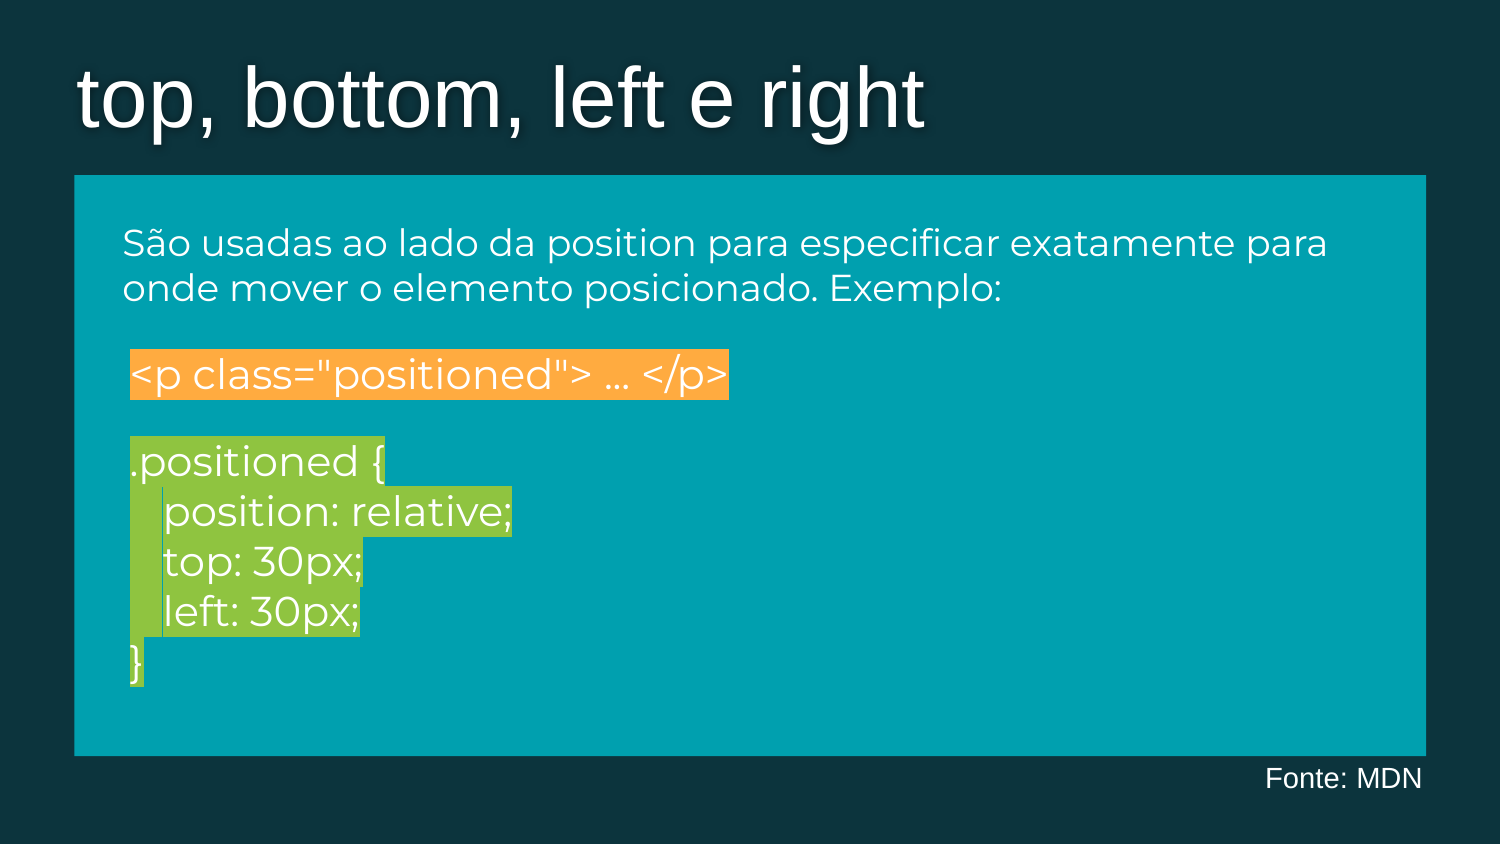

top, bottom, left e right

São usadas ao lado da position para especificar exatamente para onde mover o elemento posicionado. Exemplo:
<p class="positioned"> ... </p>
.positioned {
   position: relative;
   top: 30px;
   left: 30px;
}
Fonte: MDN